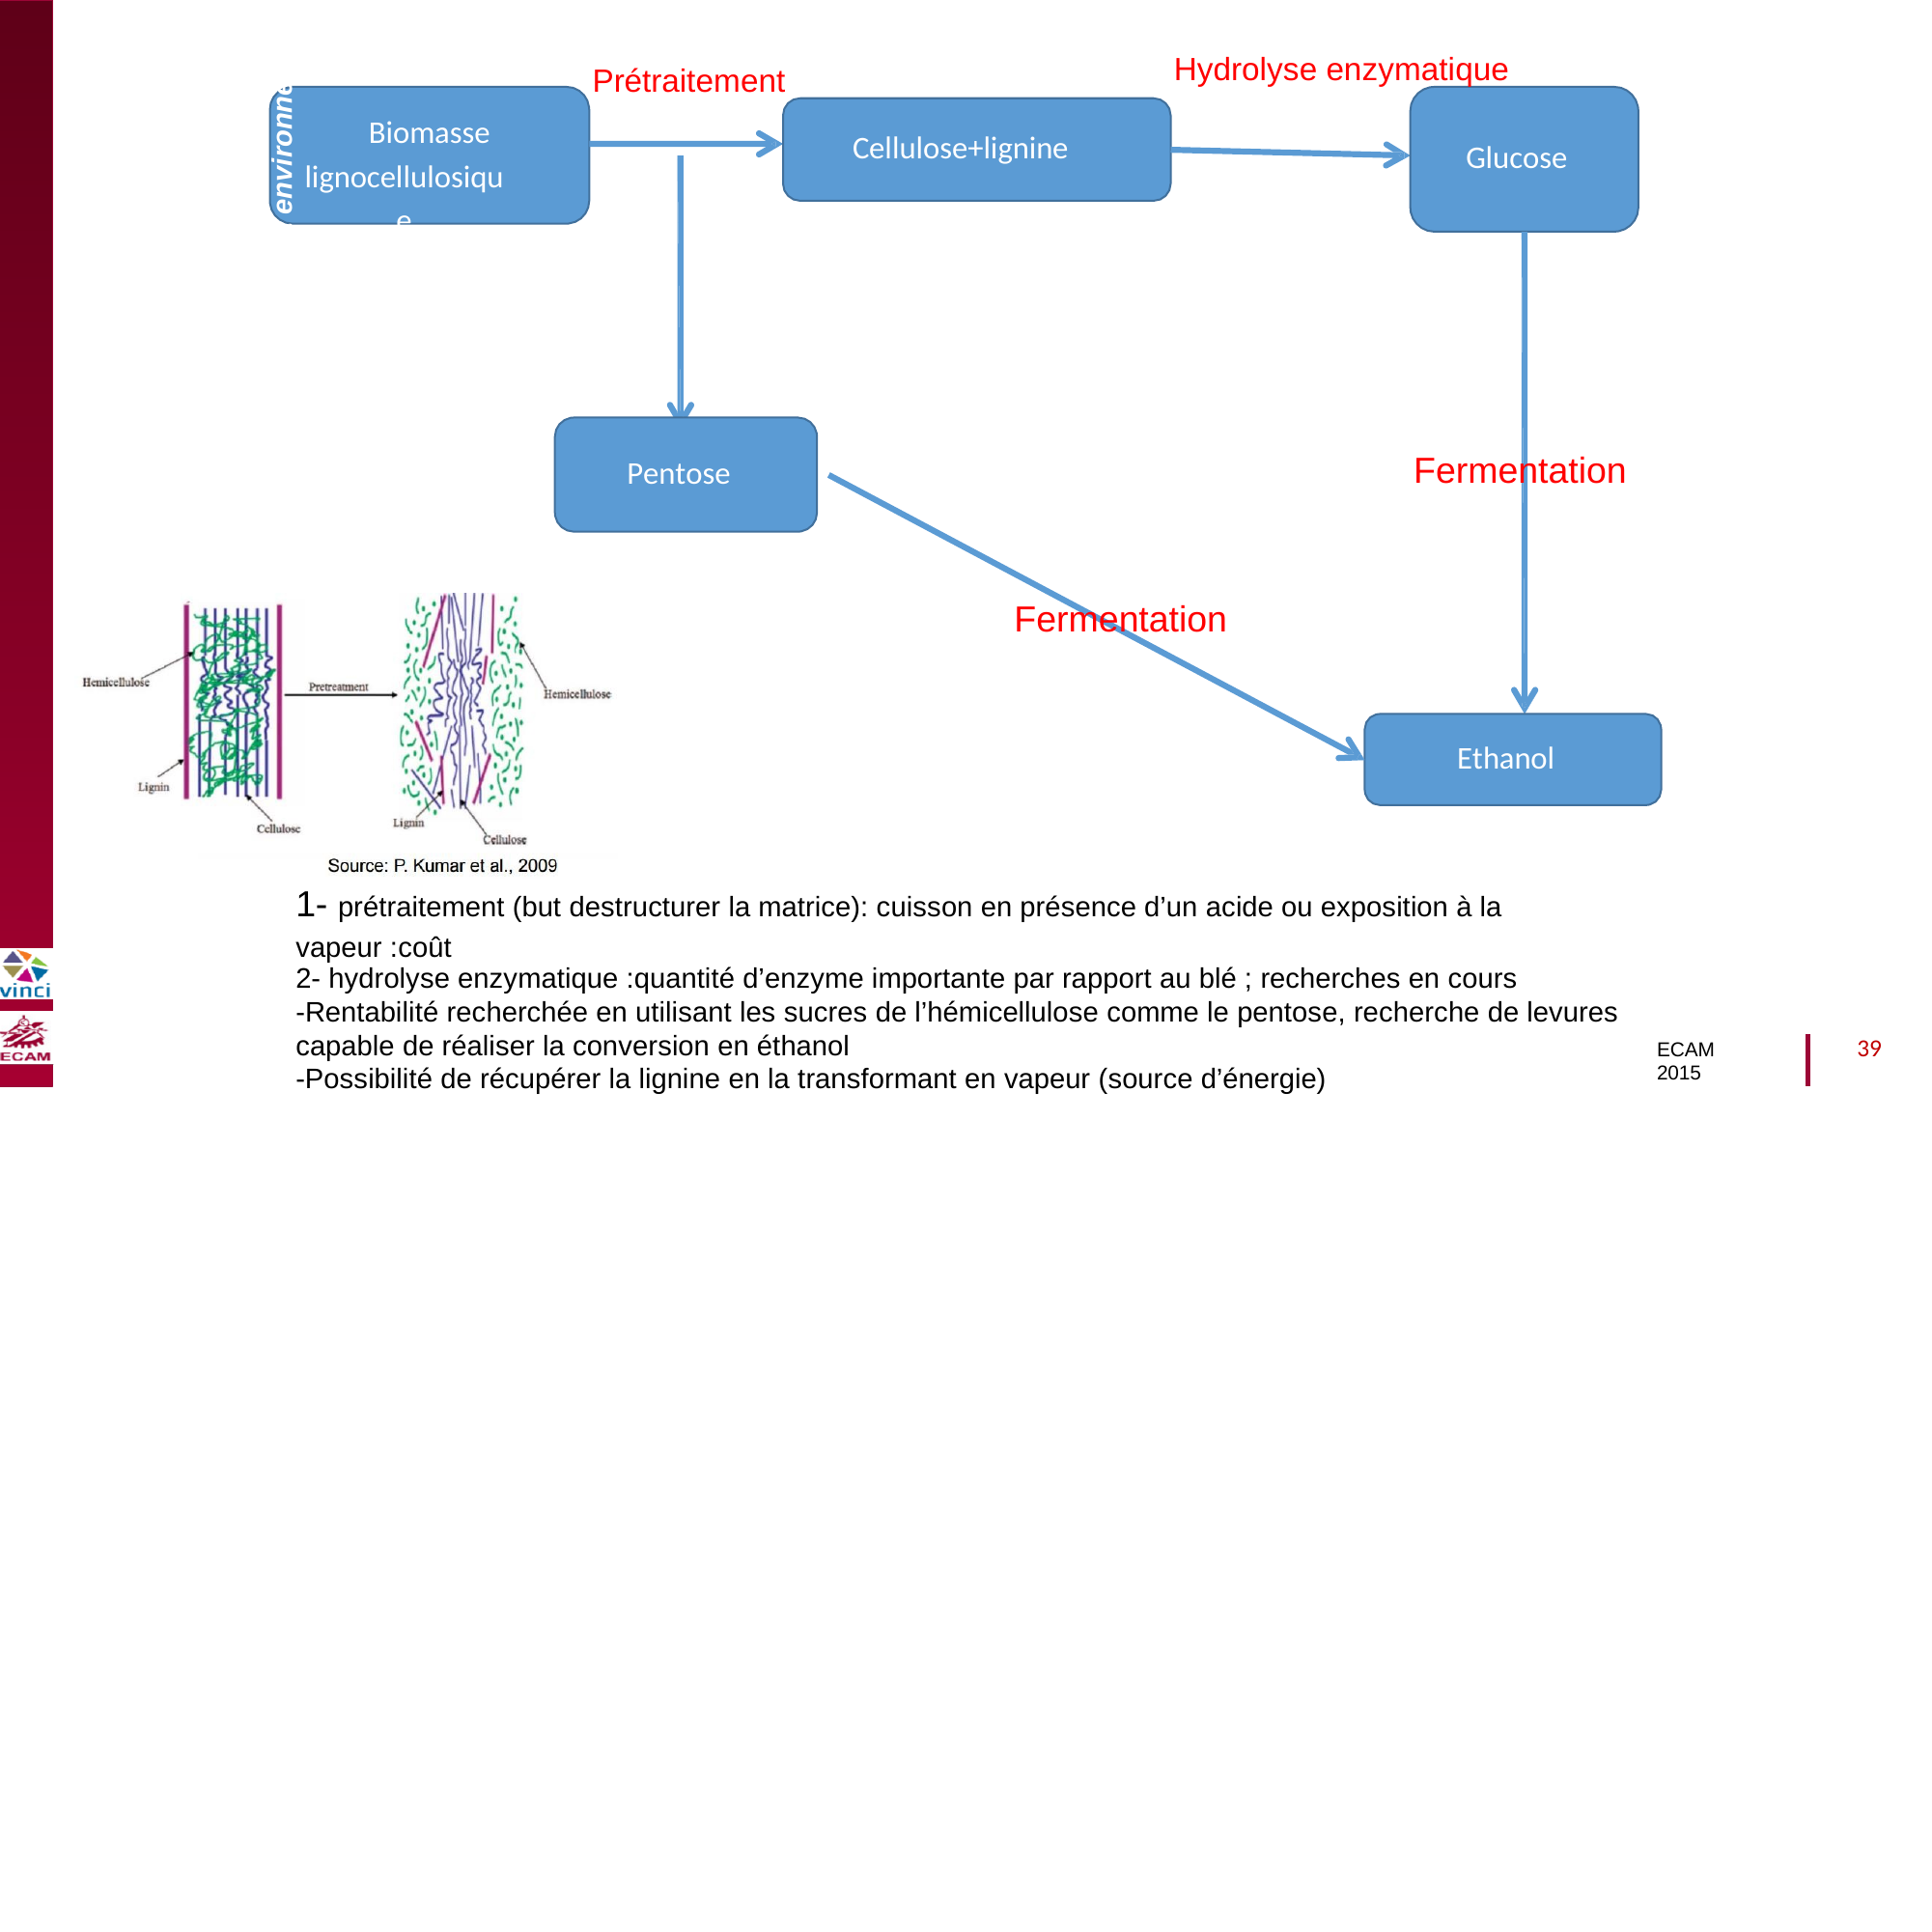

Hydrolyse enzymatique
Prétraitement

Biomasse
lignocellulosique
Cellulose+lignine

Glucose

B2040-Chimie du vivant et environnement

Fermentation
Pentose

Fermentation

Ethanol
1- prétraitement (but destructurer la matrice): cuisson en présence d’un acide ou exposition à la vapeur :coût
2- hydrolyse enzymatique :quantité d’enzyme importante par rapport au blé ; recherches en cours
-Rentabilité recherchée en utilisant les sucres de l’hémicellulose comme le pentose, recherche de levures
capable de réaliser la conversion en éthanol
-Possibilité de récupérer la lignine en la transformant en vapeur (source d’énergie)

39
ECAM 2015